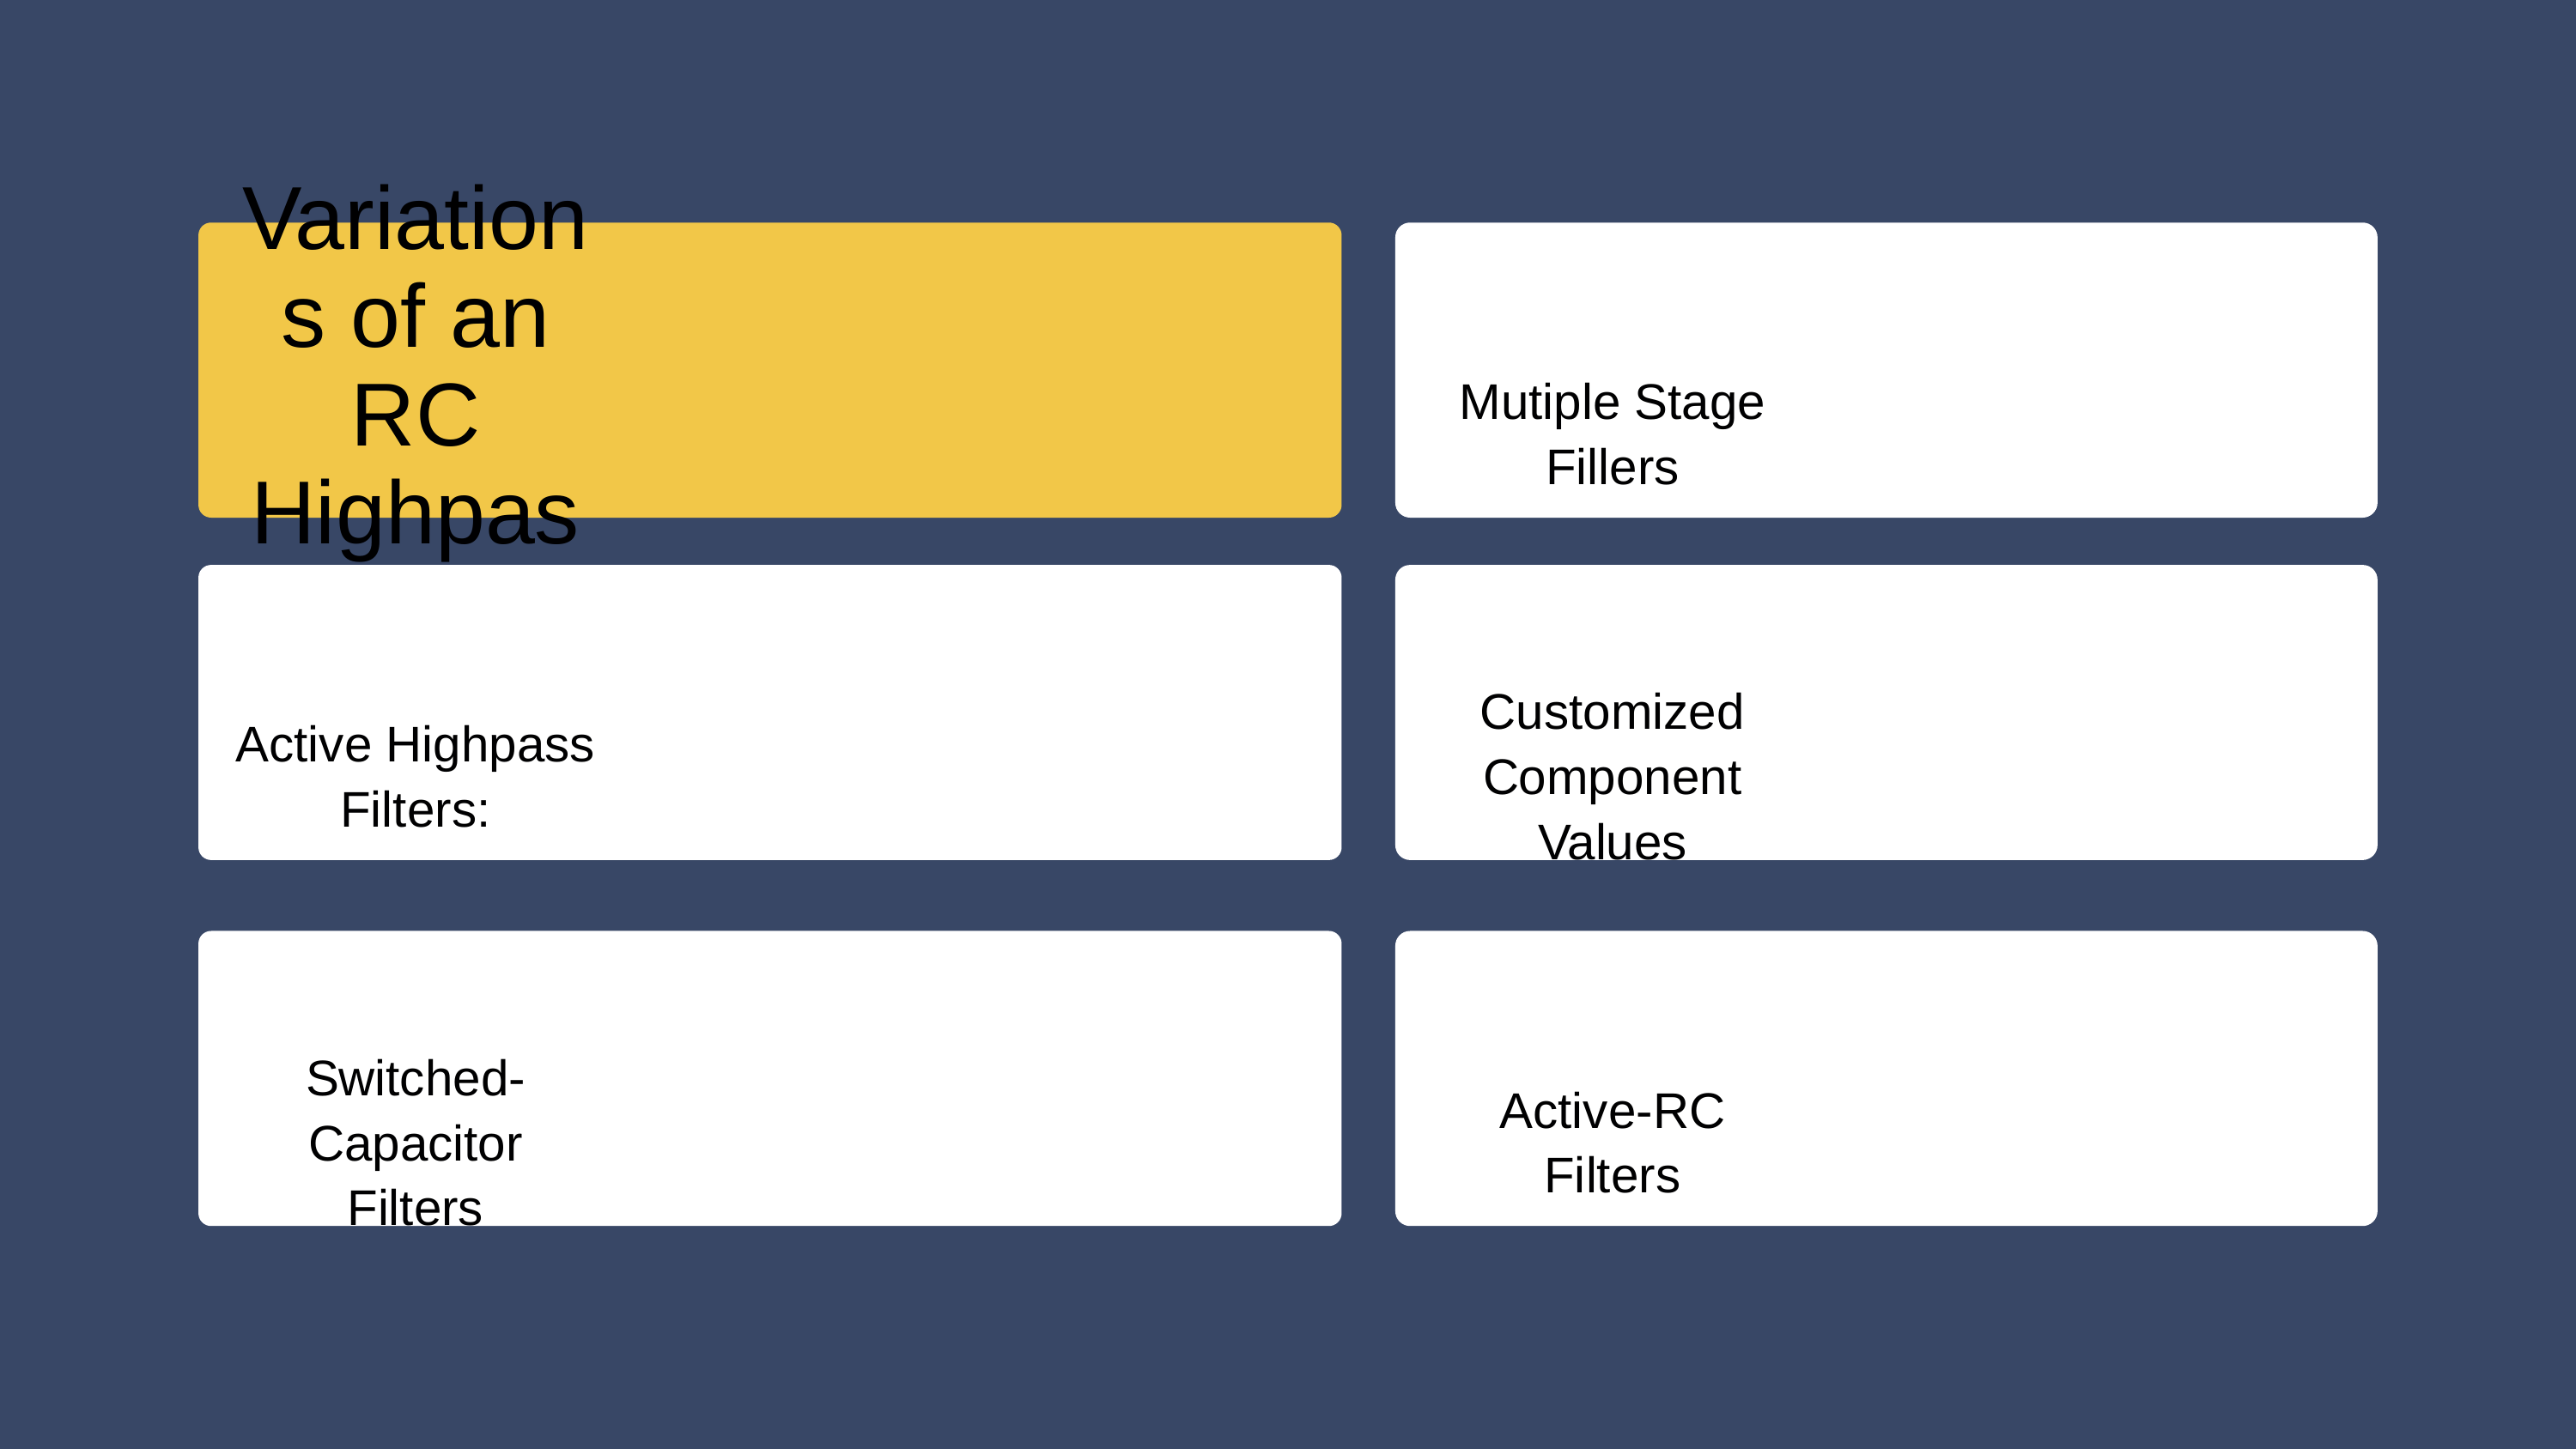

Variations of an RC Highpass Filter

Mutiple Stage Fillers

Active Highpass Filters:

Customized Component Values

Switched-Capacitor Filters

Active-RC Filters